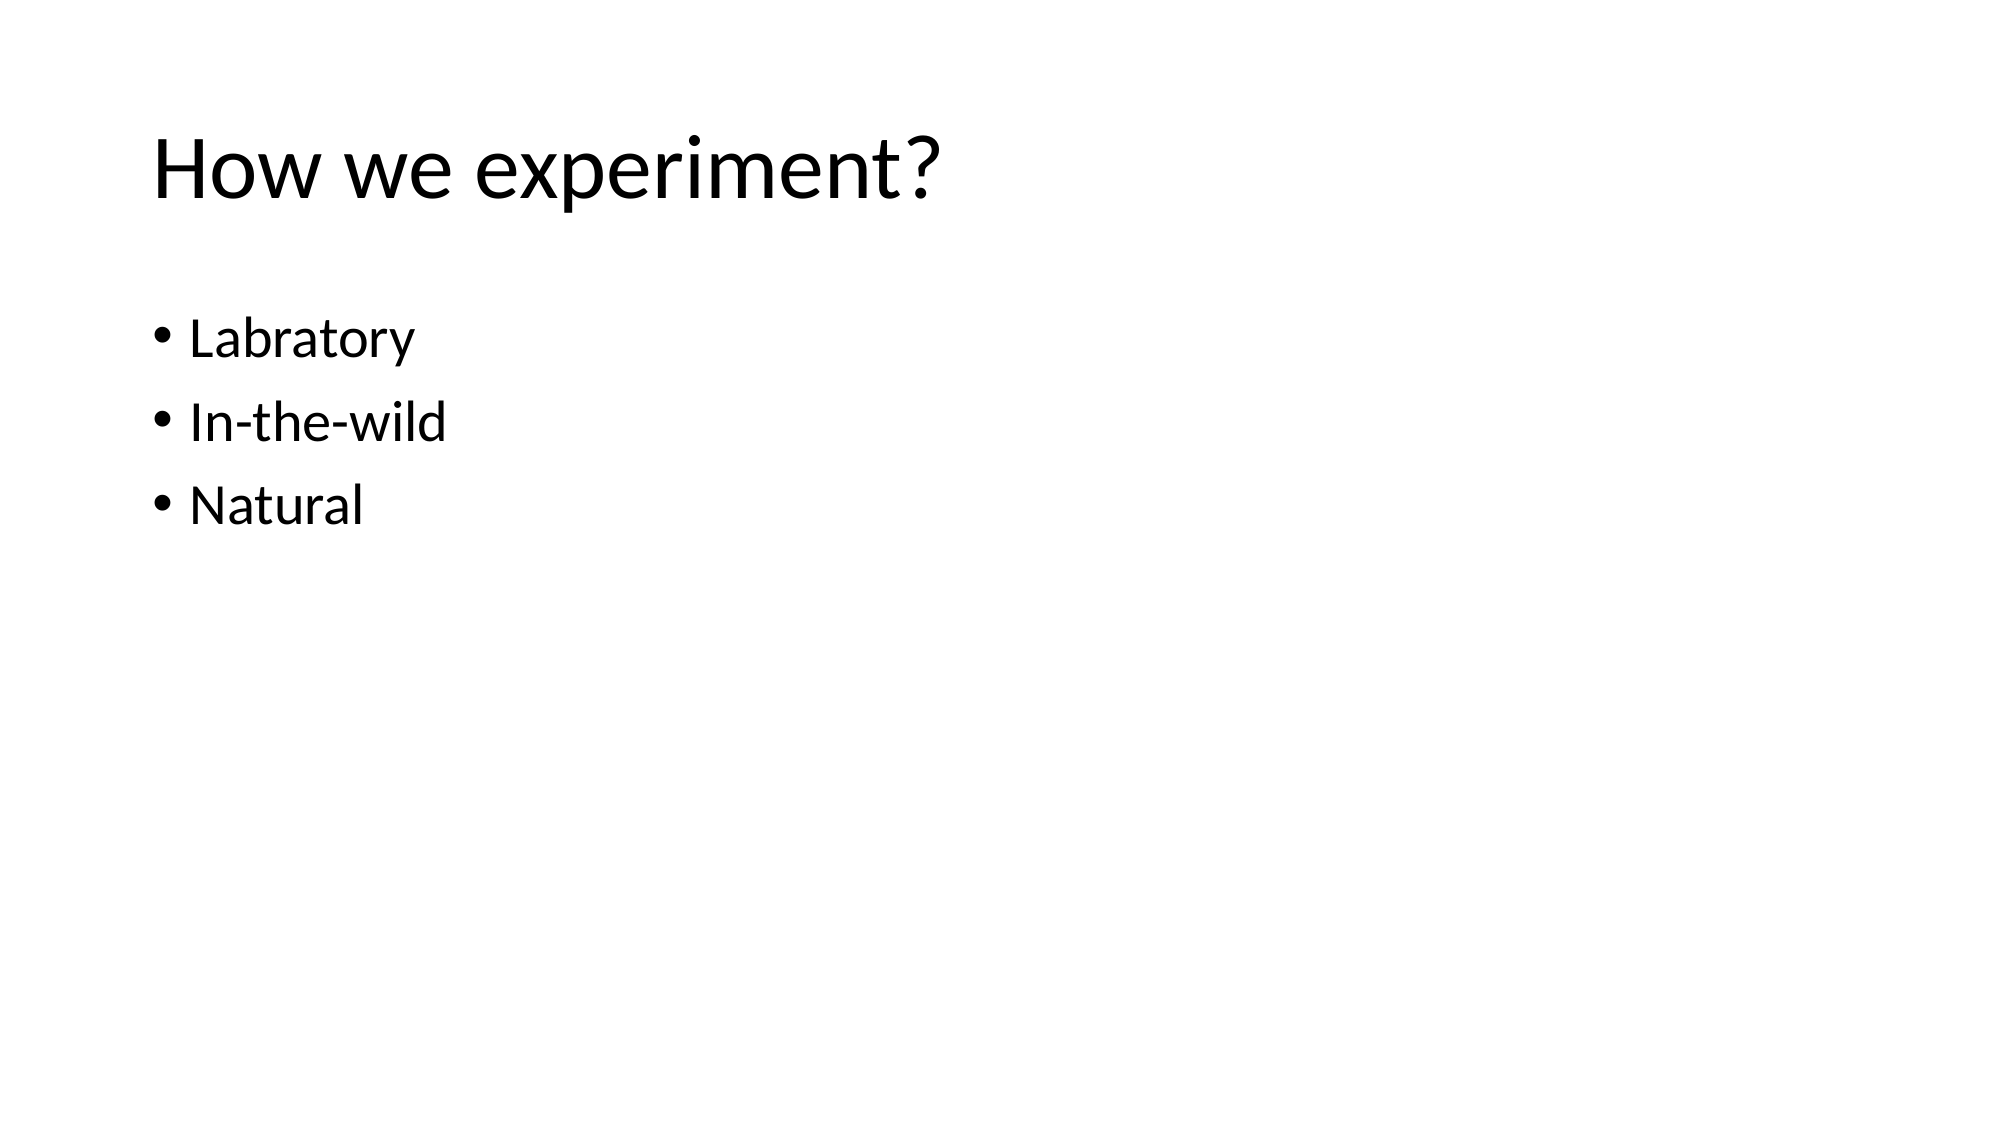

# How we experiment?
Labratory
In-the-wild
Natural